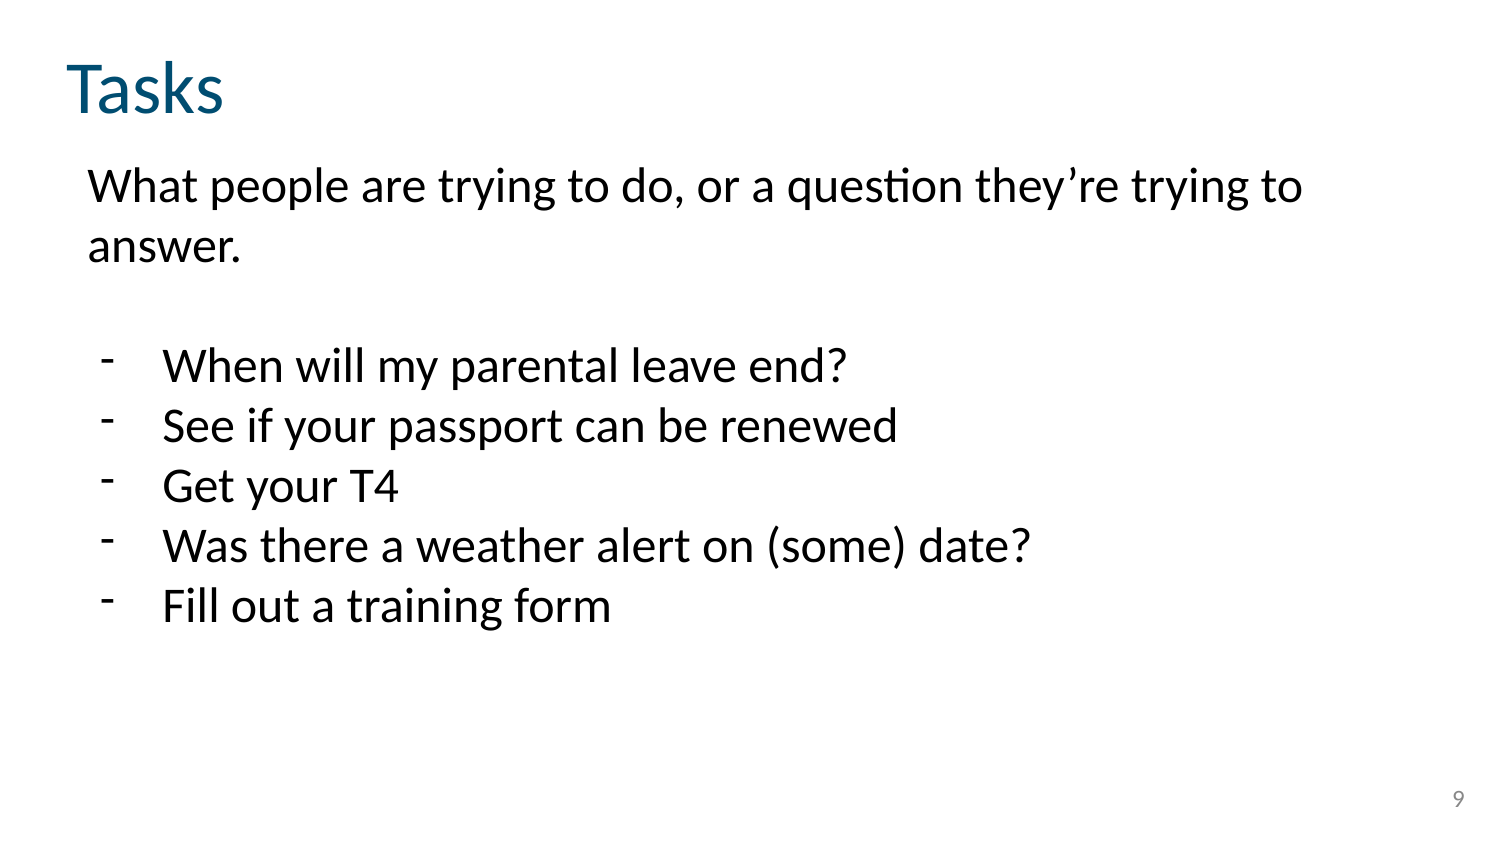

# Tasks
What people are trying to do, or a question they’re trying to answer.

When will my parental leave end?
See if your passport can be renewed
Get your T4
Was there a weather alert on (some) date?
Fill out a training form

9